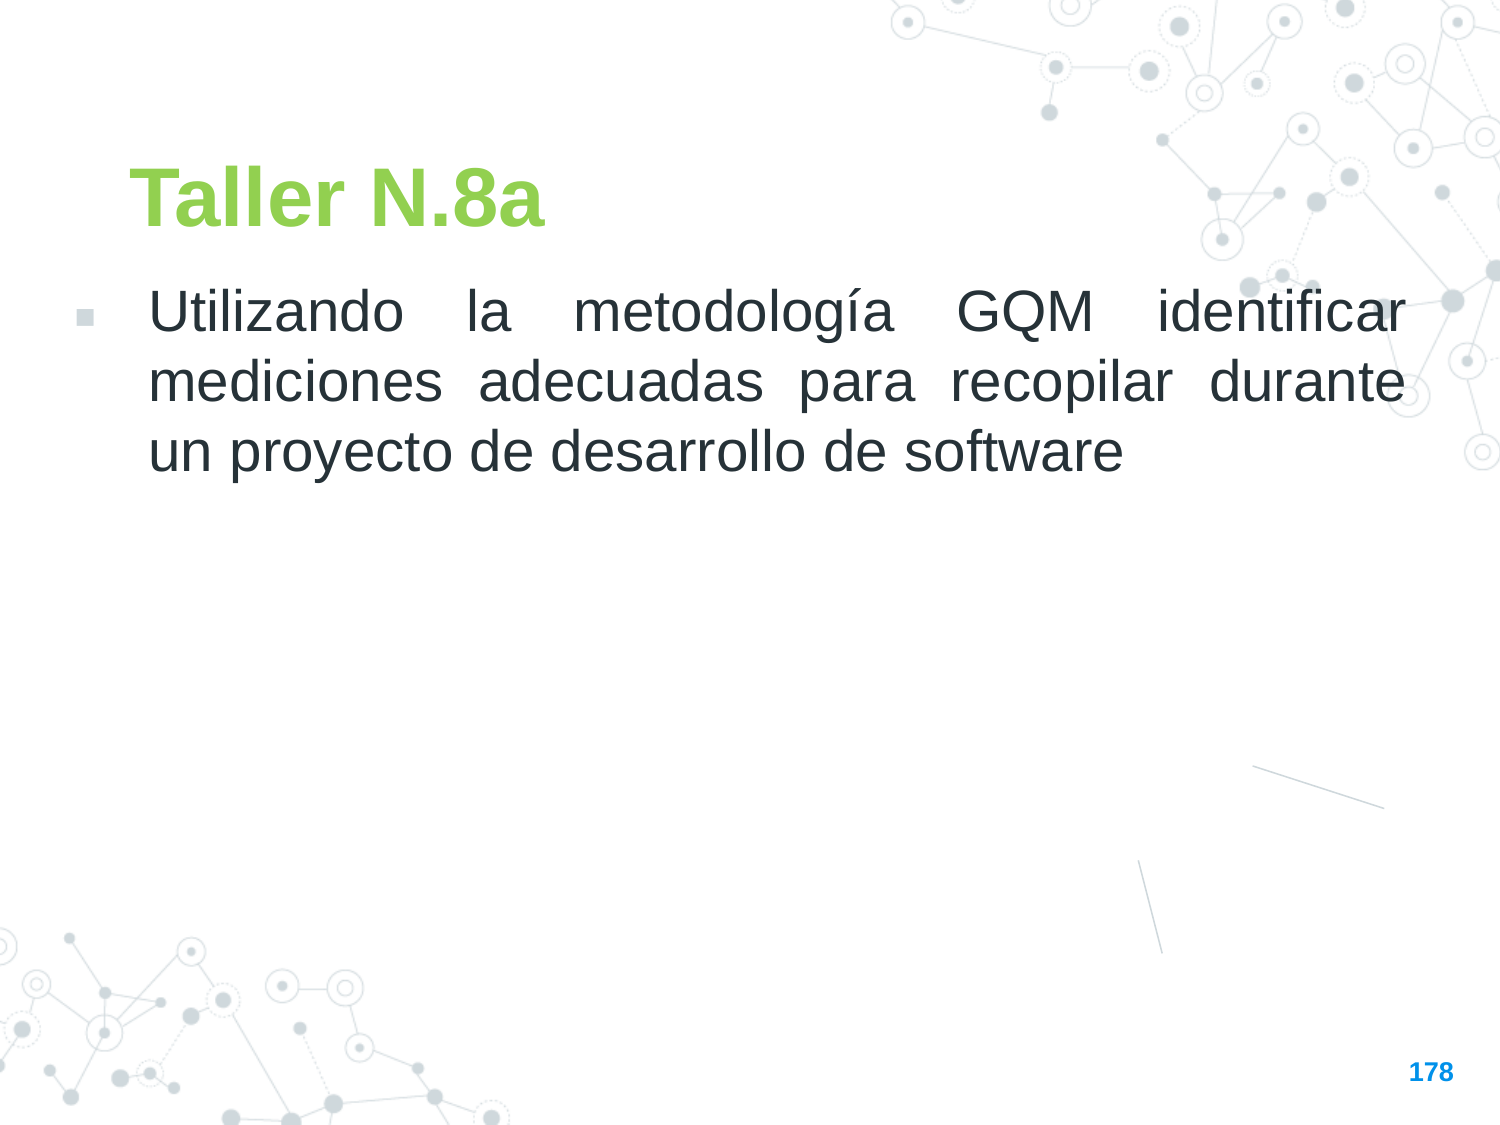

Taller N.8a
Utilizando la metodología GQM identificar mediciones adecuadas para recopilar durante un proyecto de desarrollo de software
178